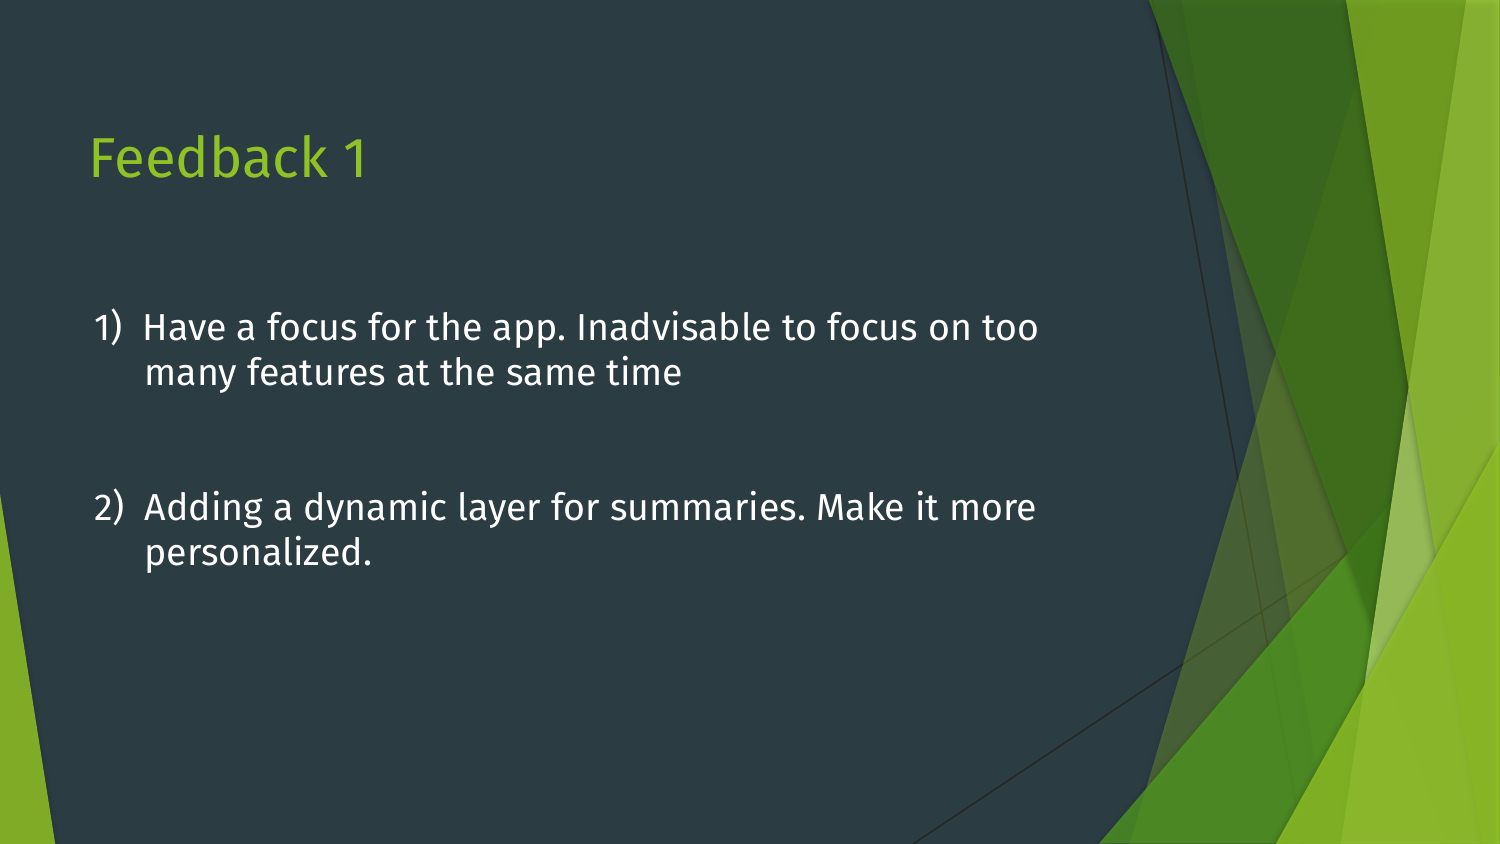

# Feedback 1
1)  Have a focus for the app. Inadvisable to focus on too
     many features at the same time

2)  Adding a dynamic layer for summaries. Make it more
     personalized.